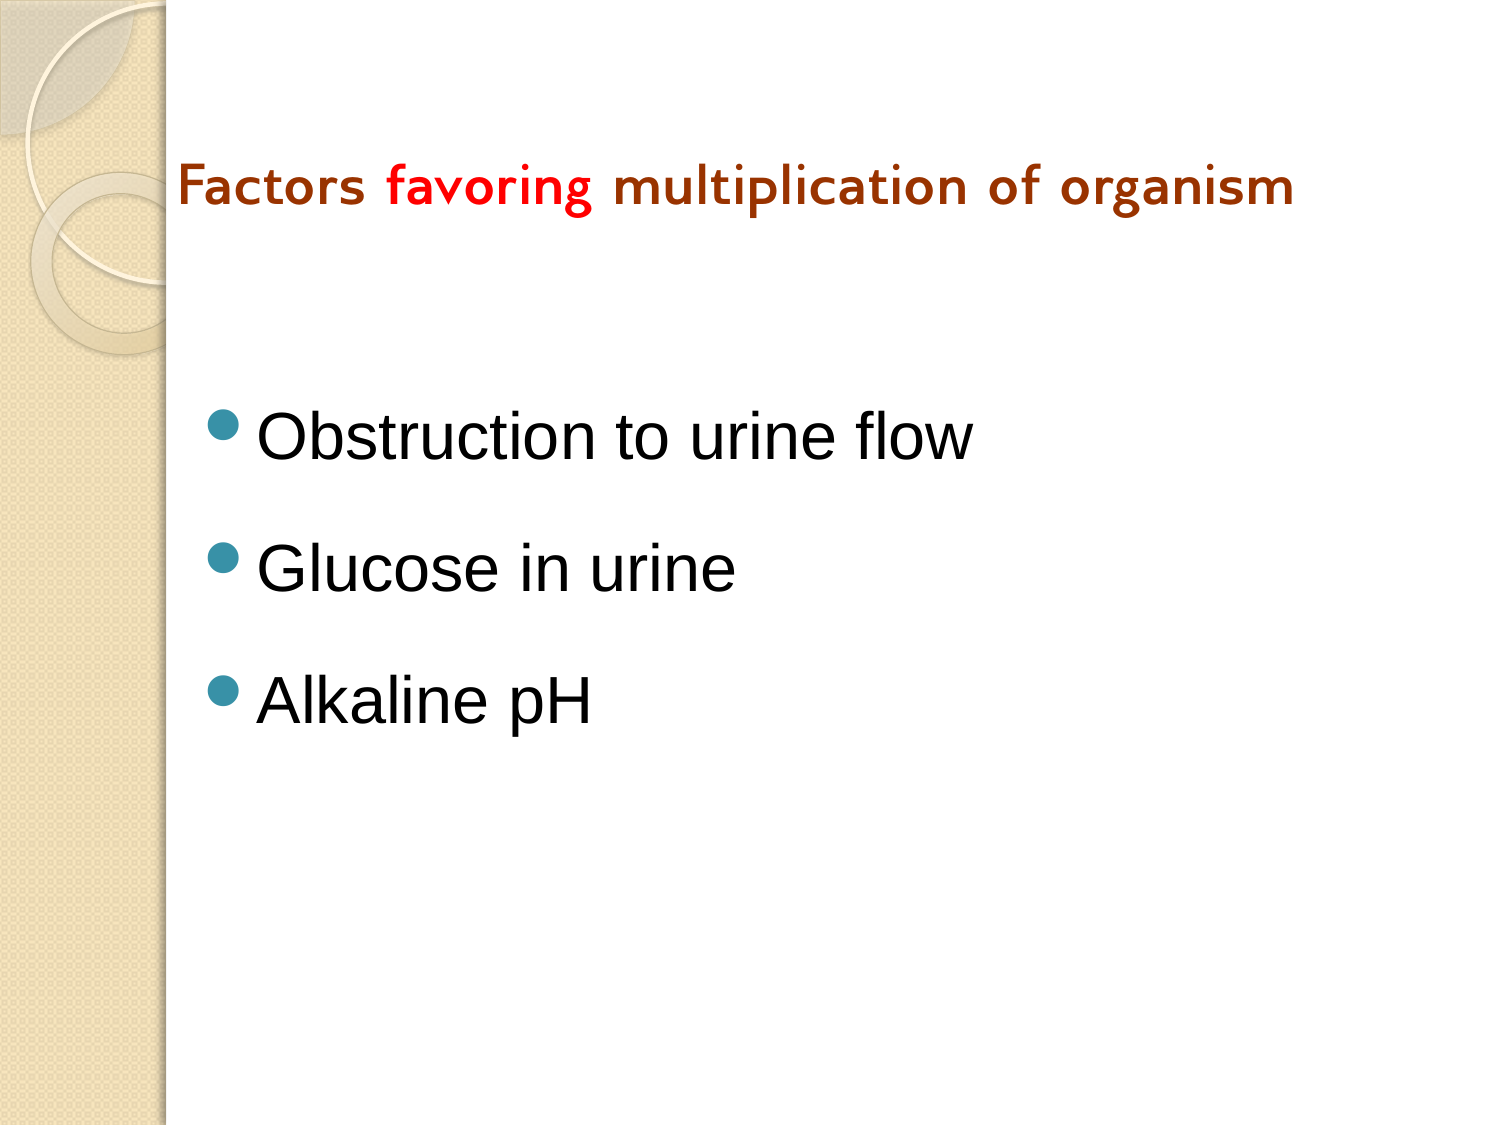

# Factors favoring multiplication of organism
Obstruction to urine flow
Glucose in urine
Alkaline pH